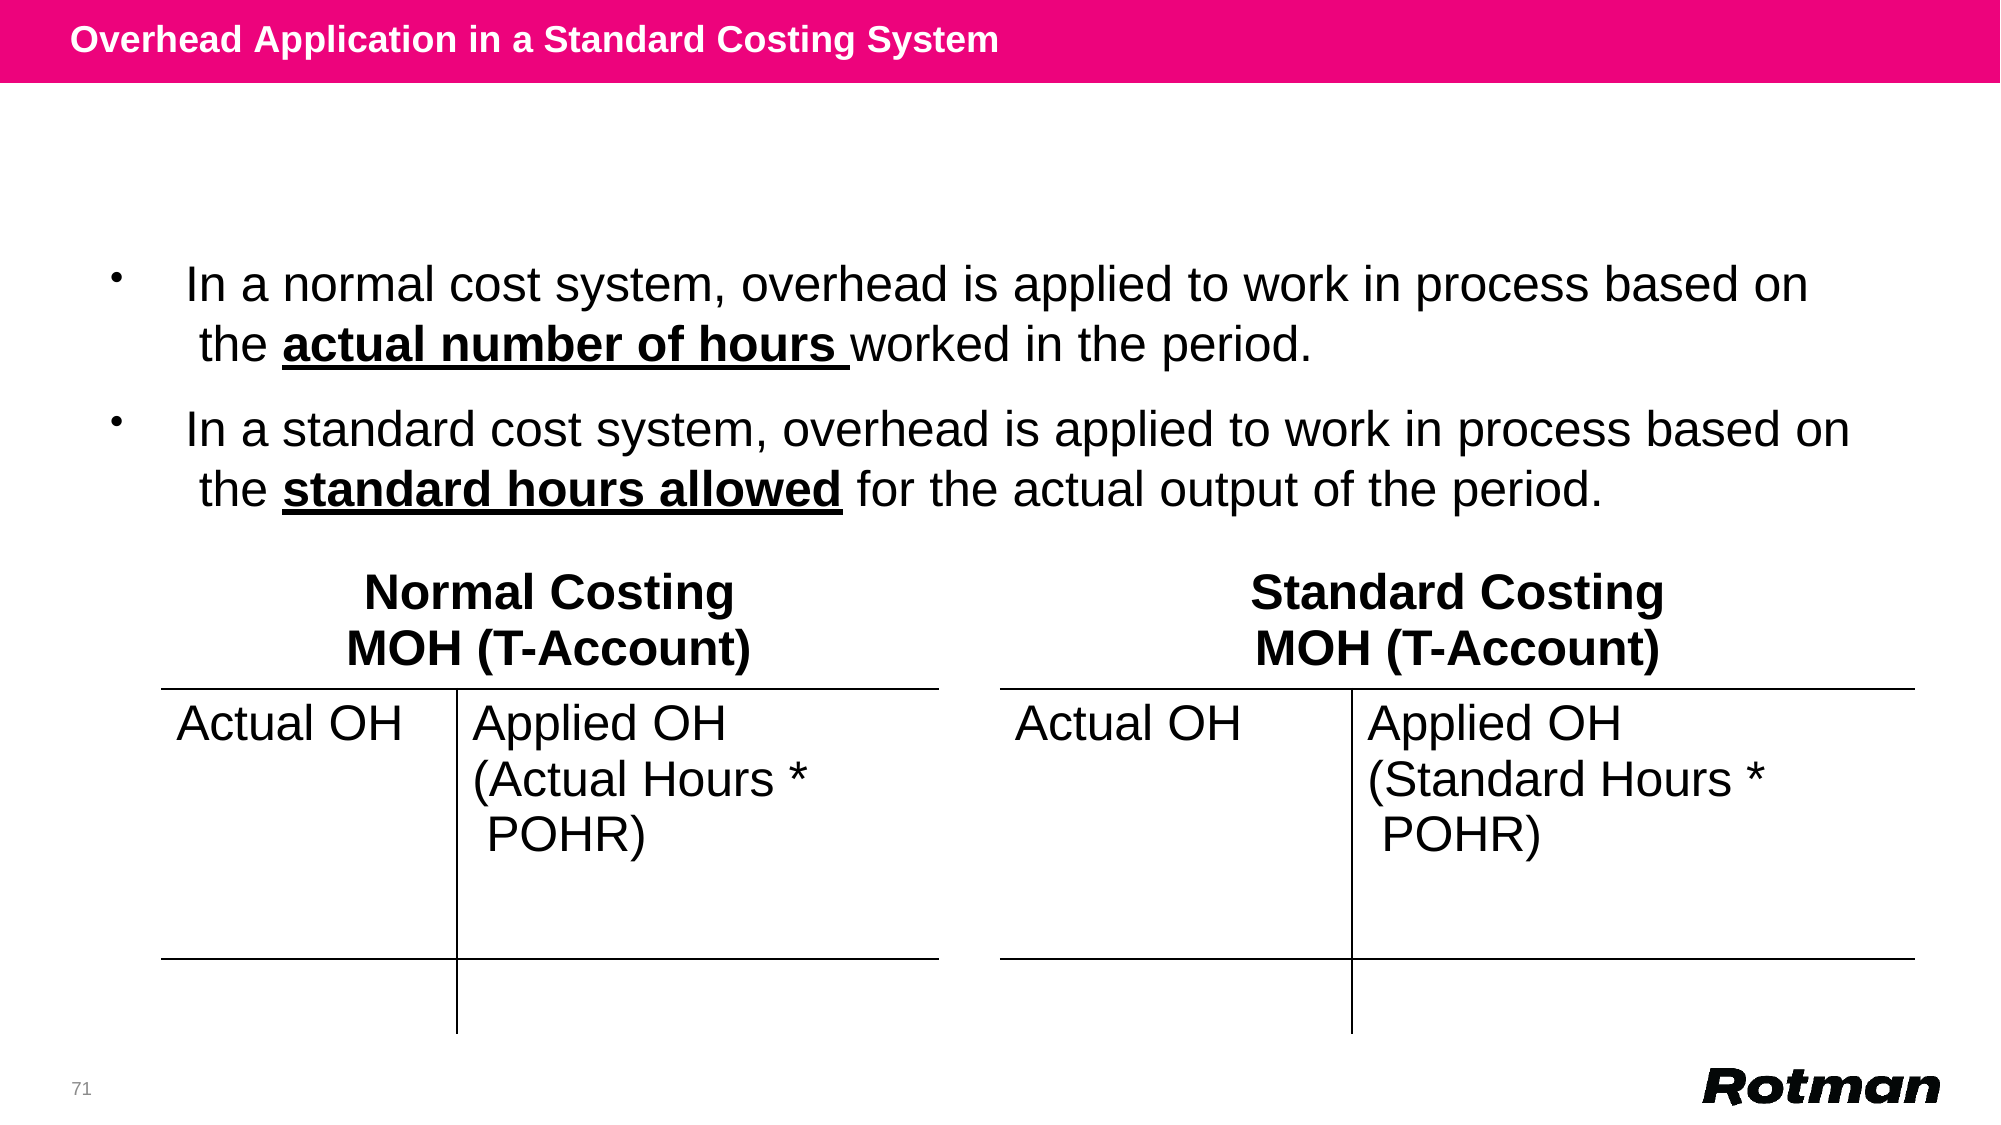

Overhead Application in a Standard Costing System
Notice the difference from what we have previously seen.

In a normal cost system, overhead is applied to work in process based on  the actual number of hours worked in the period.
In a standard cost system, overhead is applied to work in process based on  the standard hours allowed for the actual output of the period.
| Normal Costing MOH (T-Account) |  |
| --- | --- |
| Actual OH | Applied OH (Actual Hours \* POHR) |
| Standard Costing MOH (T-Account) |  |
| --- | --- |
| Actual OH | Applied OH (Standard Hours \* POHR) |

71